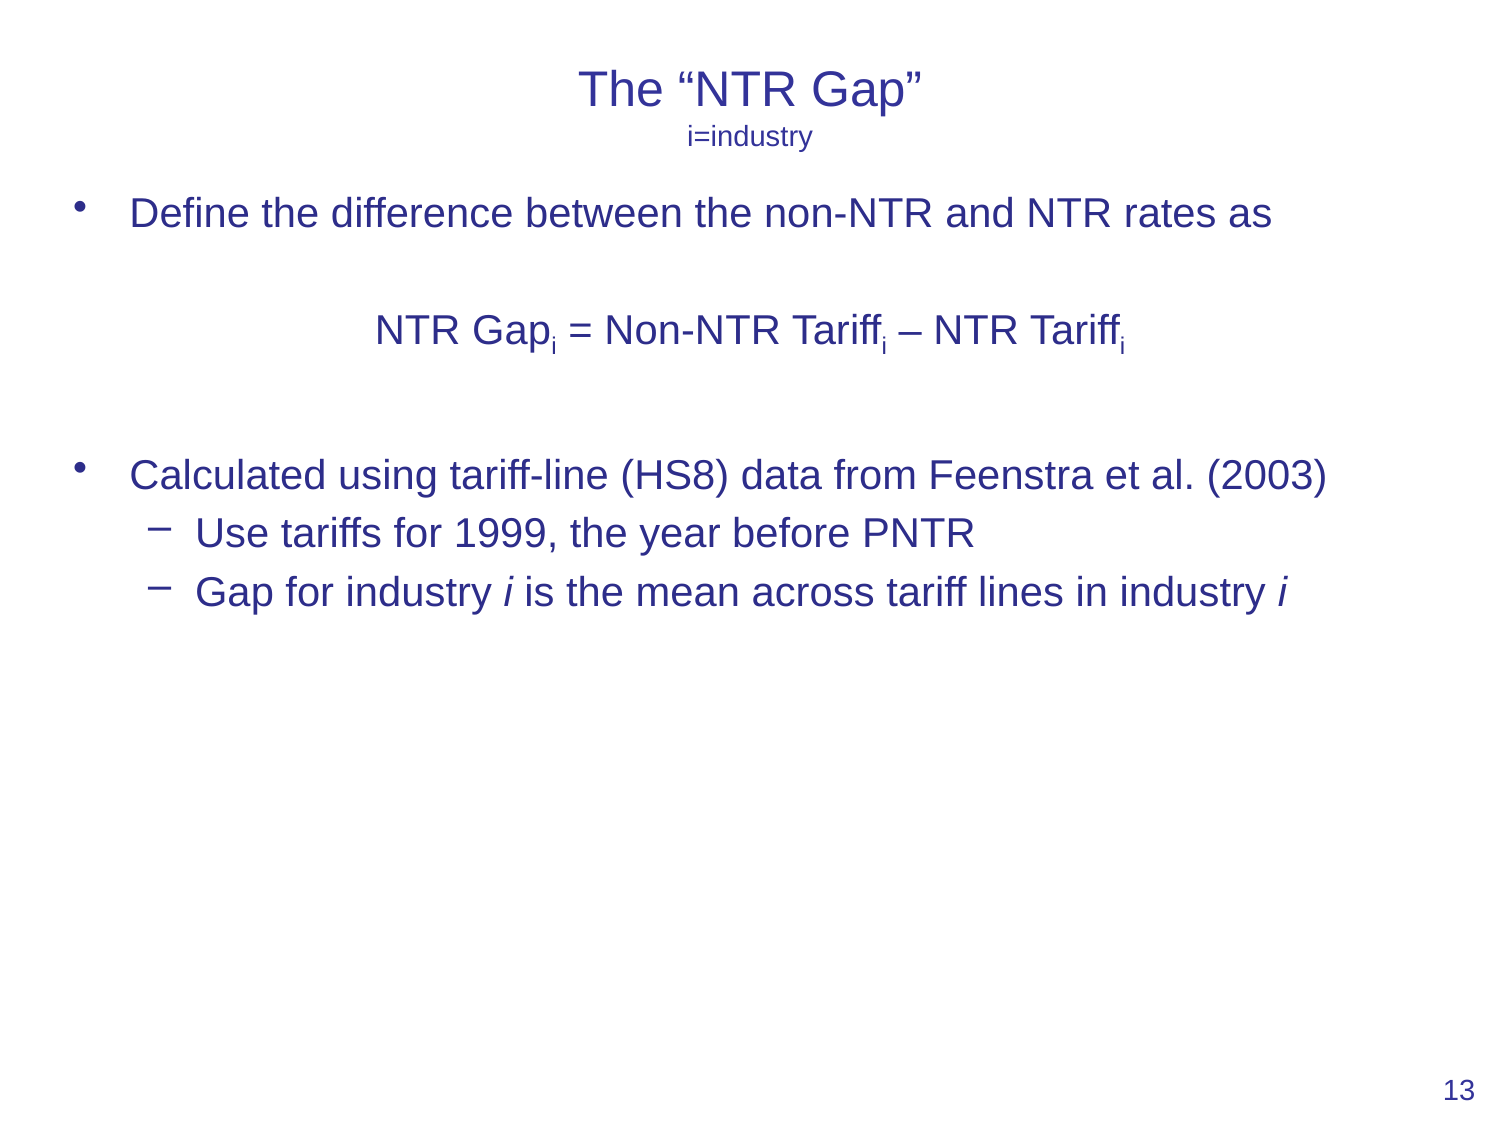

# The “NTR Gap” i=industry
Define the difference between the non-NTR and NTR rates as

NTR Gapi = Non-NTR Tariffi – NTR Tariffi

Calculated using tariff-line (HS8) data from Feenstra et al. (2003)
Use tariffs for 1999, the year before PNTR
Gap for industry i is the mean across tariff lines in industry i

13